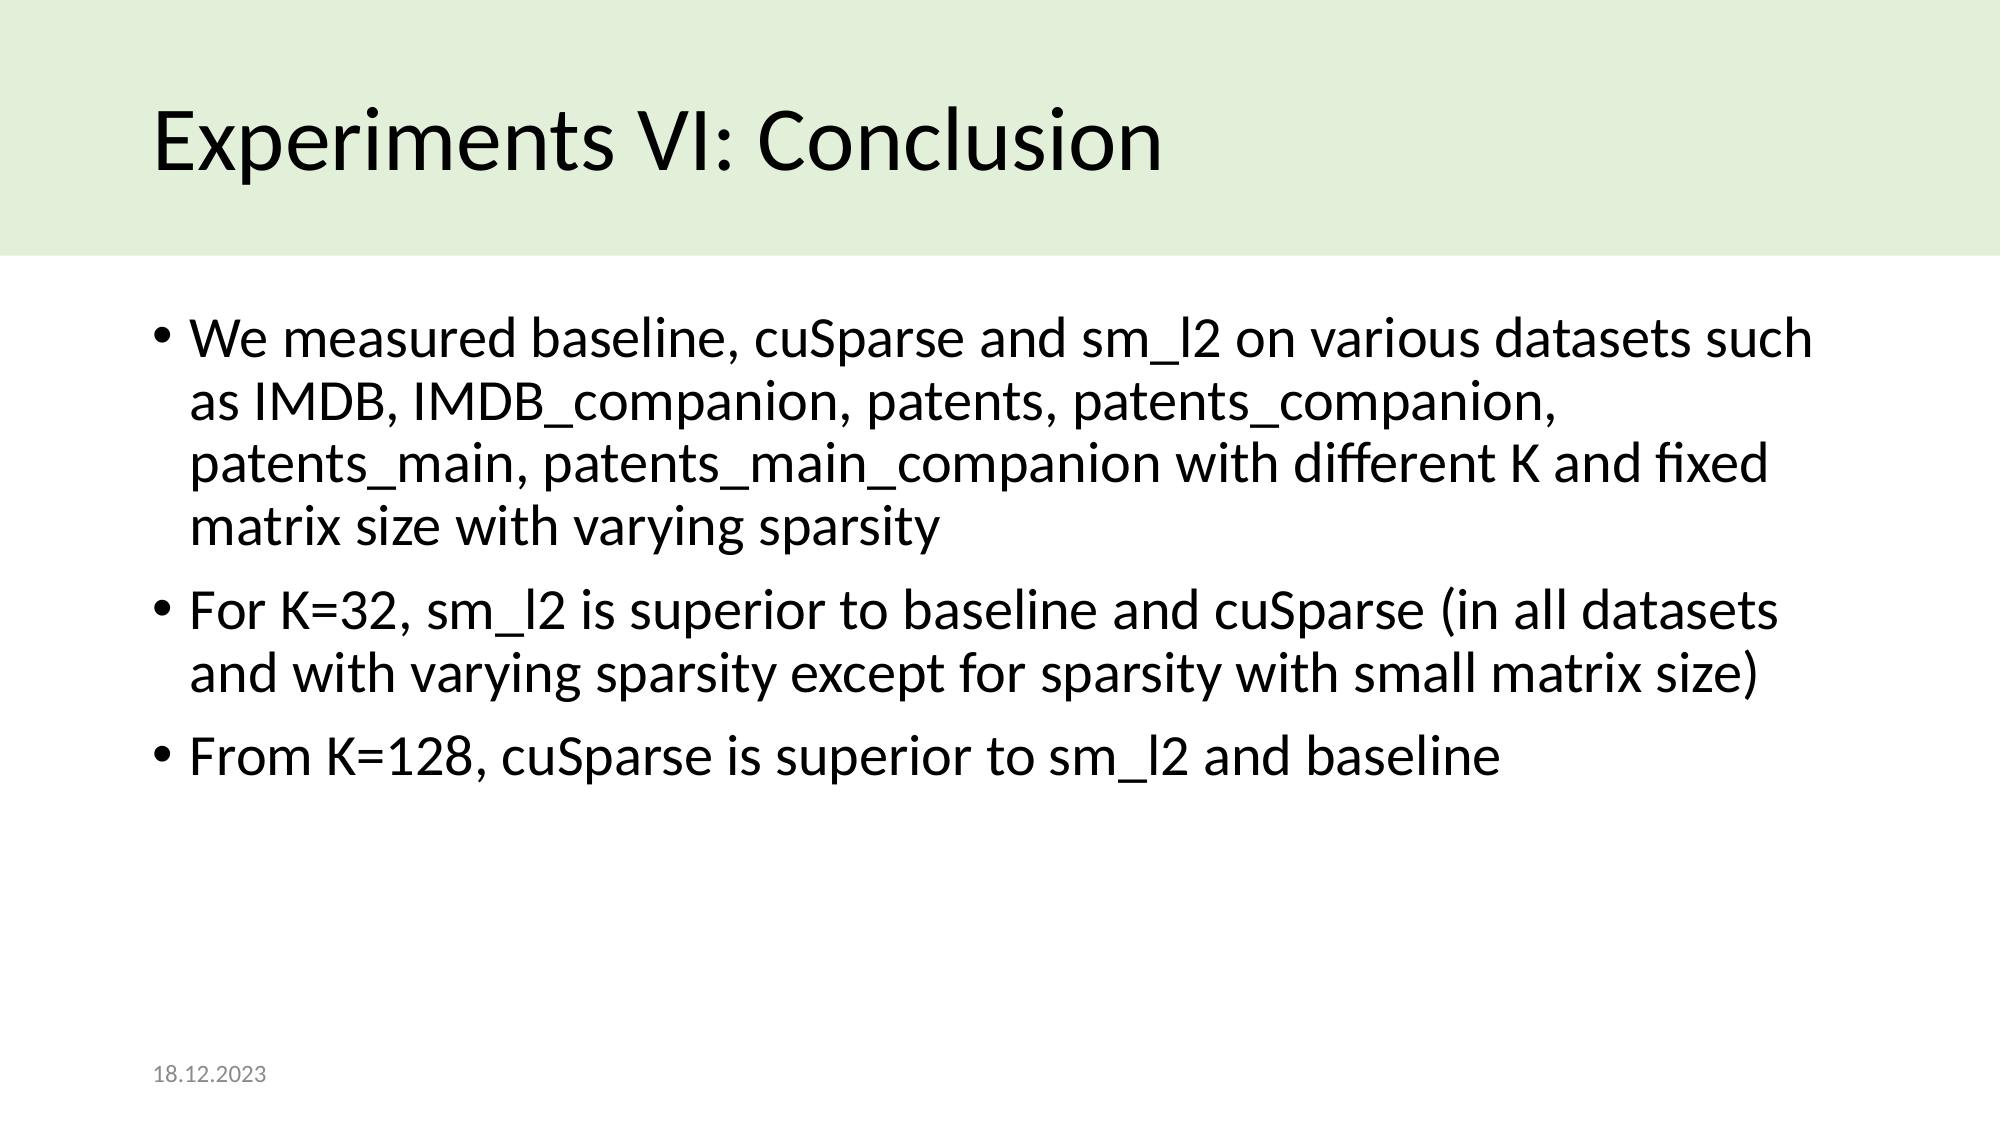

Experiments VI: Conclusion
We measured baseline, cuSparse and sm_l2 on various datasets such as IMDB, IMDB_companion, patents, patents_companion, patents_main, patents_main_companion with different K and fixed matrix size with varying sparsity
For K=32, sm_l2 is superior to baseline and cuSparse (in all datasets and with varying sparsity except for sparsity with small matrix size)
From K=128, cuSparse is superior to sm_l2 and baseline

18.12.2023